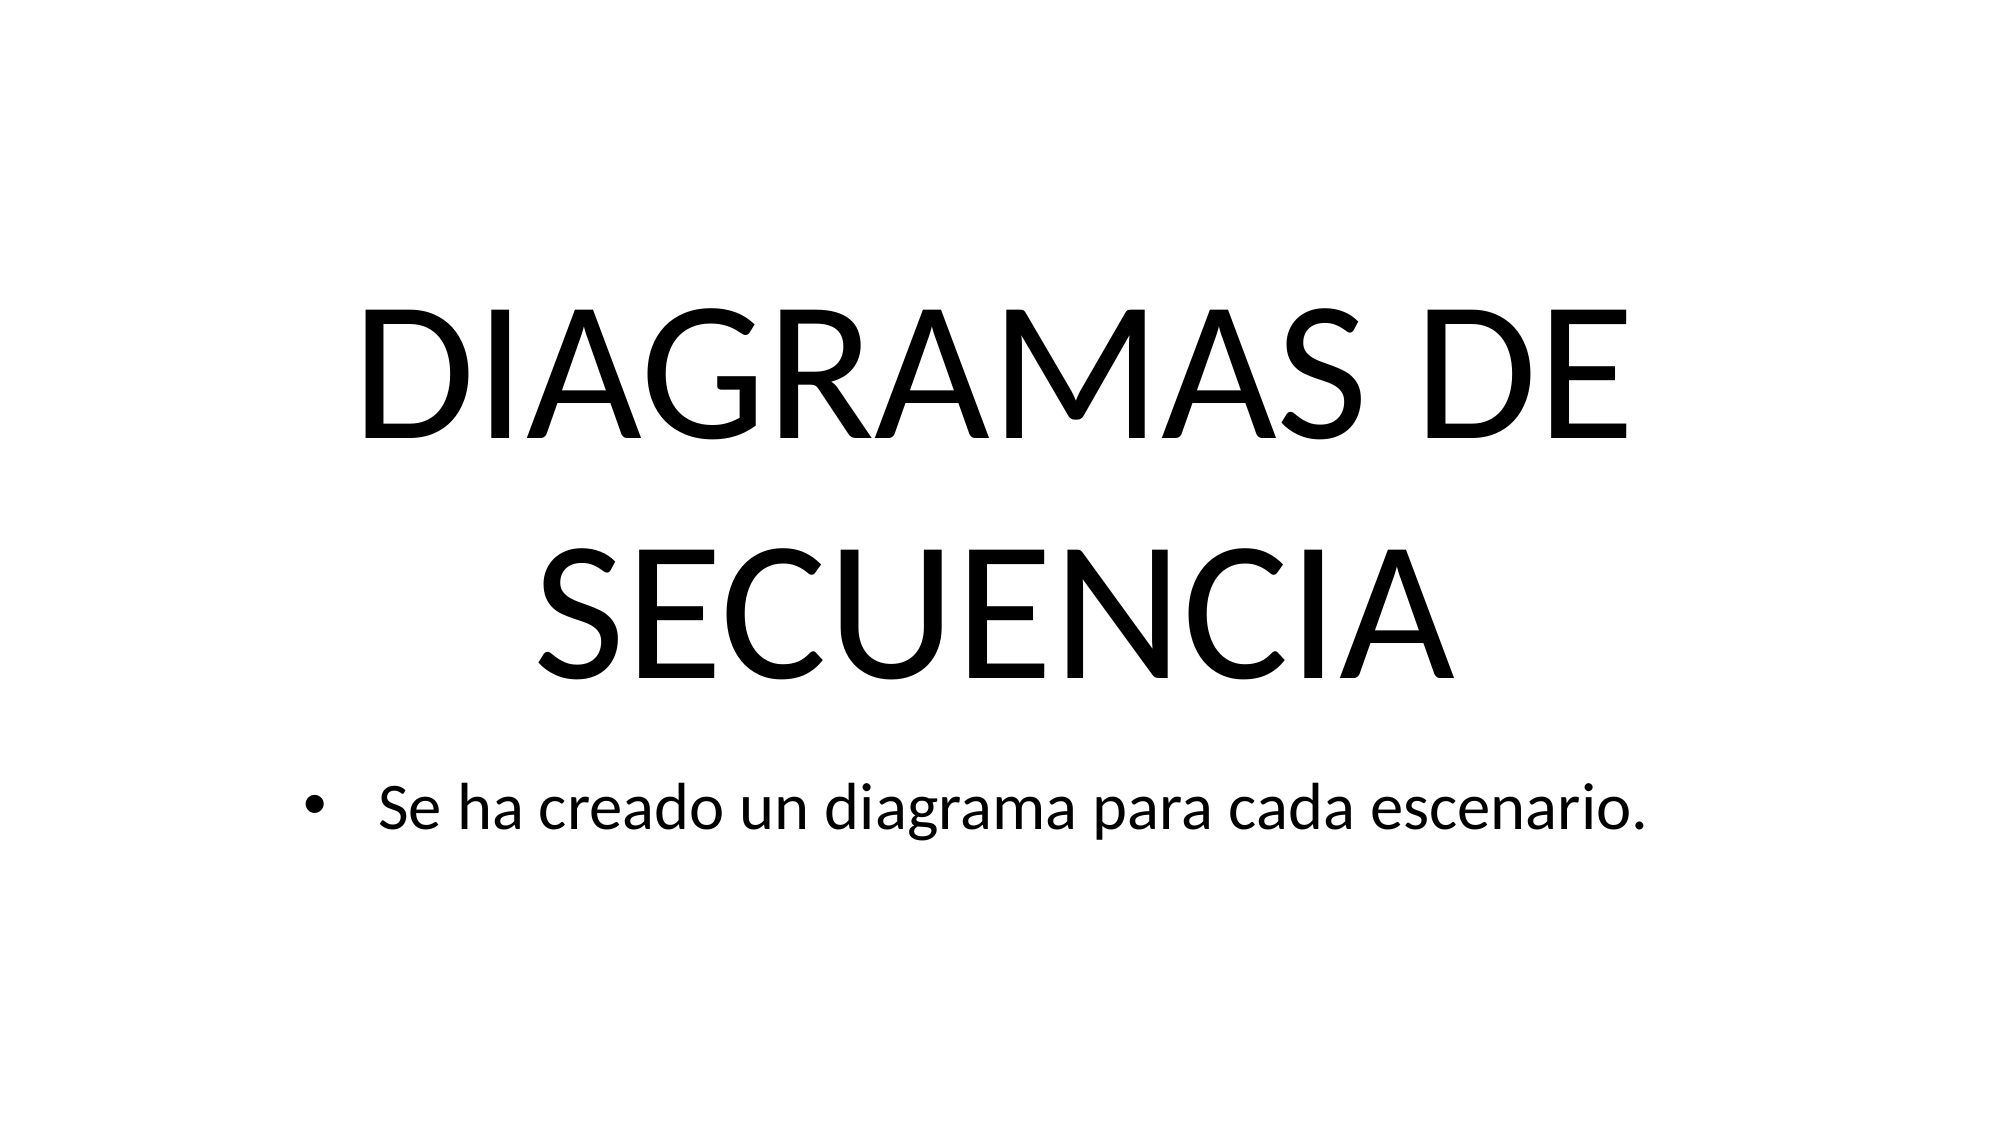

DIAGRAMAS DE SECUENCIA

Se ha creado un diagrama para cada escenario.